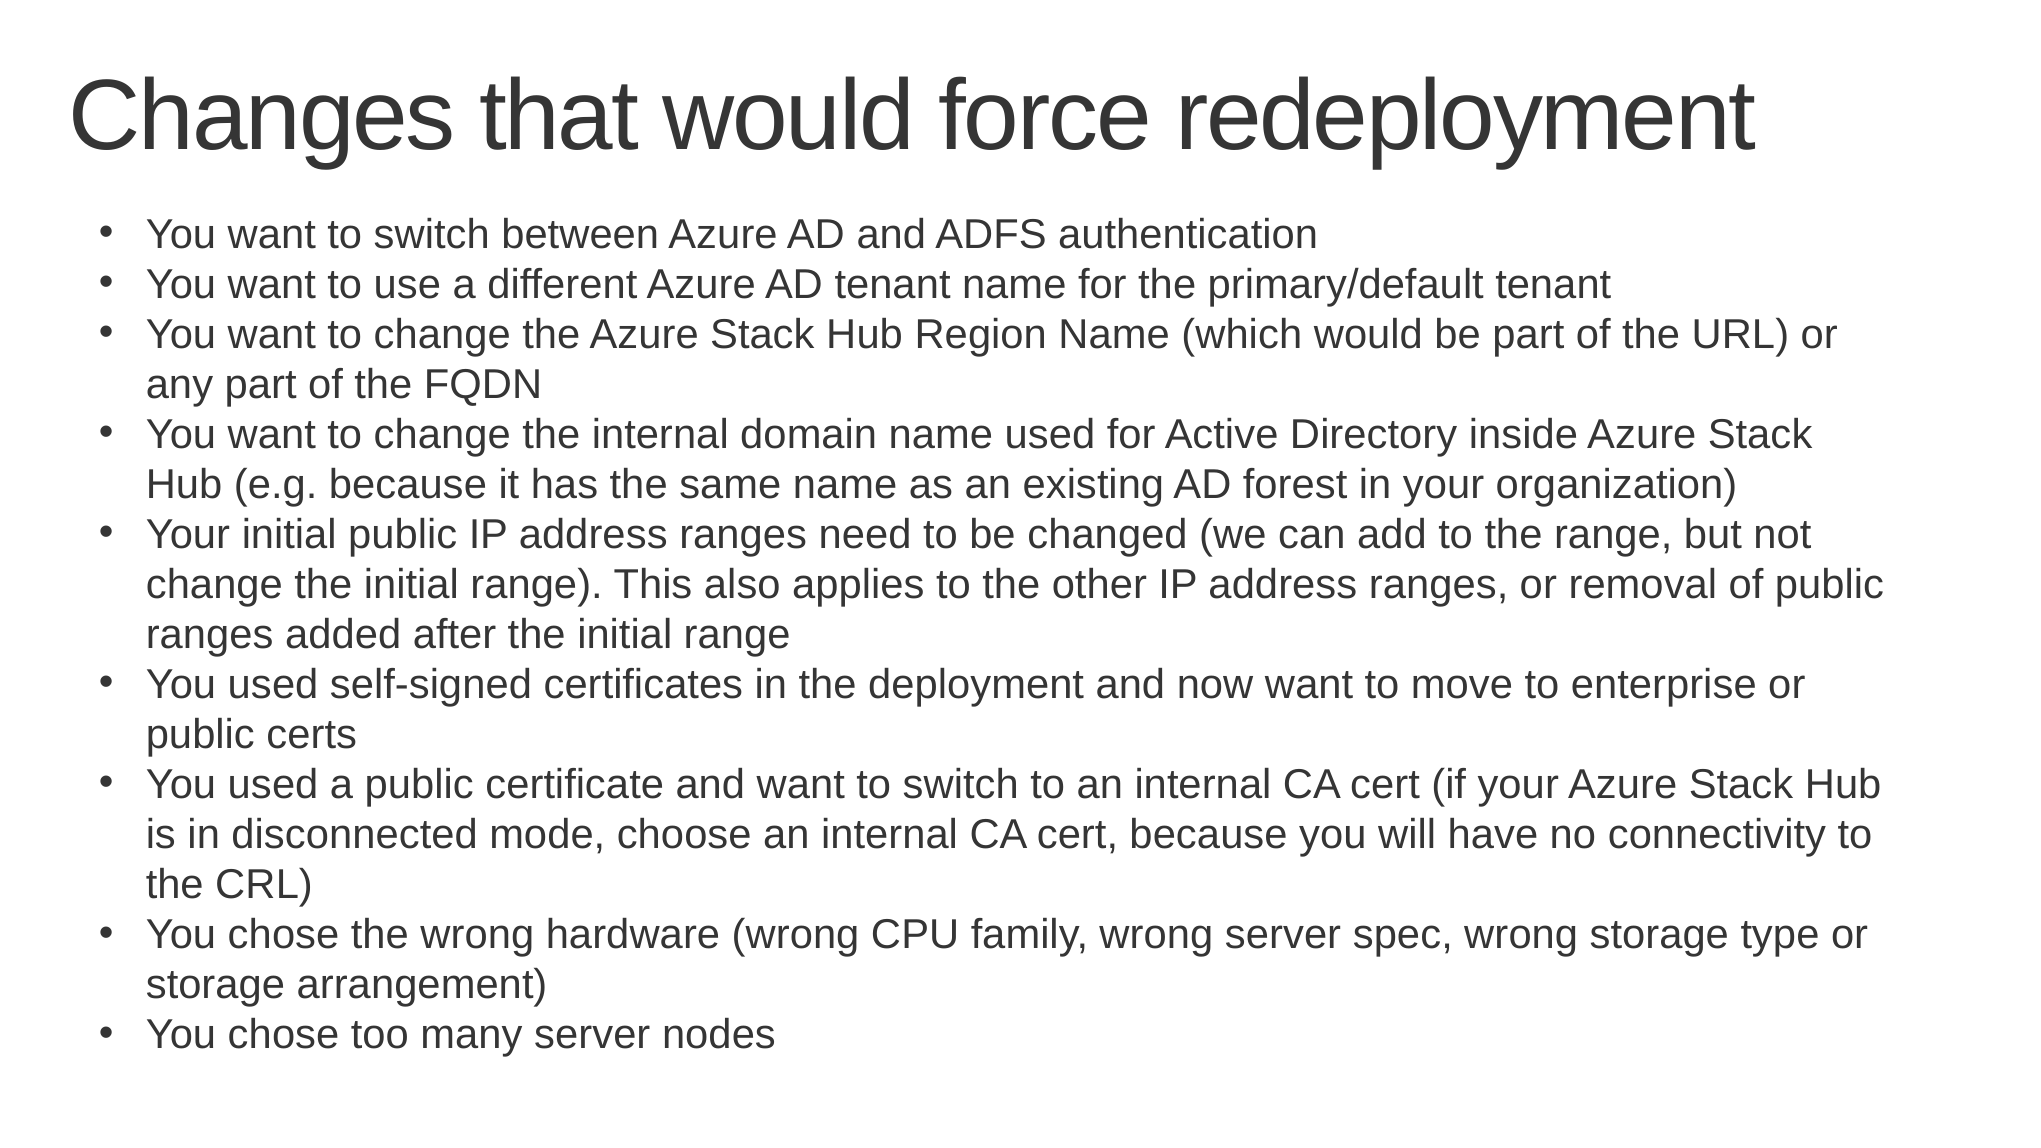

# Changes that would force redeployment
You want to switch between Azure AD and ADFS authentication
You want to use a different Azure AD tenant name for the primary/default tenant
You want to change the Azure Stack Hub Region Name (which would be part of the URL) or any part of the FQDN
You want to change the internal domain name used for Active Directory inside Azure Stack Hub (e.g. because it has the same name as an existing AD forest in your organization)
Your initial public IP address ranges need to be changed (we can add to the range, but not change the initial range). This also applies to the other IP address ranges, or removal of public ranges added after the initial range
You used self-signed certificates in the deployment and now want to move to enterprise or public certs
You used a public certificate and want to switch to an internal CA cert (if your Azure Stack Hub is in disconnected mode, choose an internal CA cert, because you will have no connectivity to the CRL)
You chose the wrong hardware (wrong CPU family, wrong server spec, wrong storage type or storage arrangement)
You chose too many server nodes